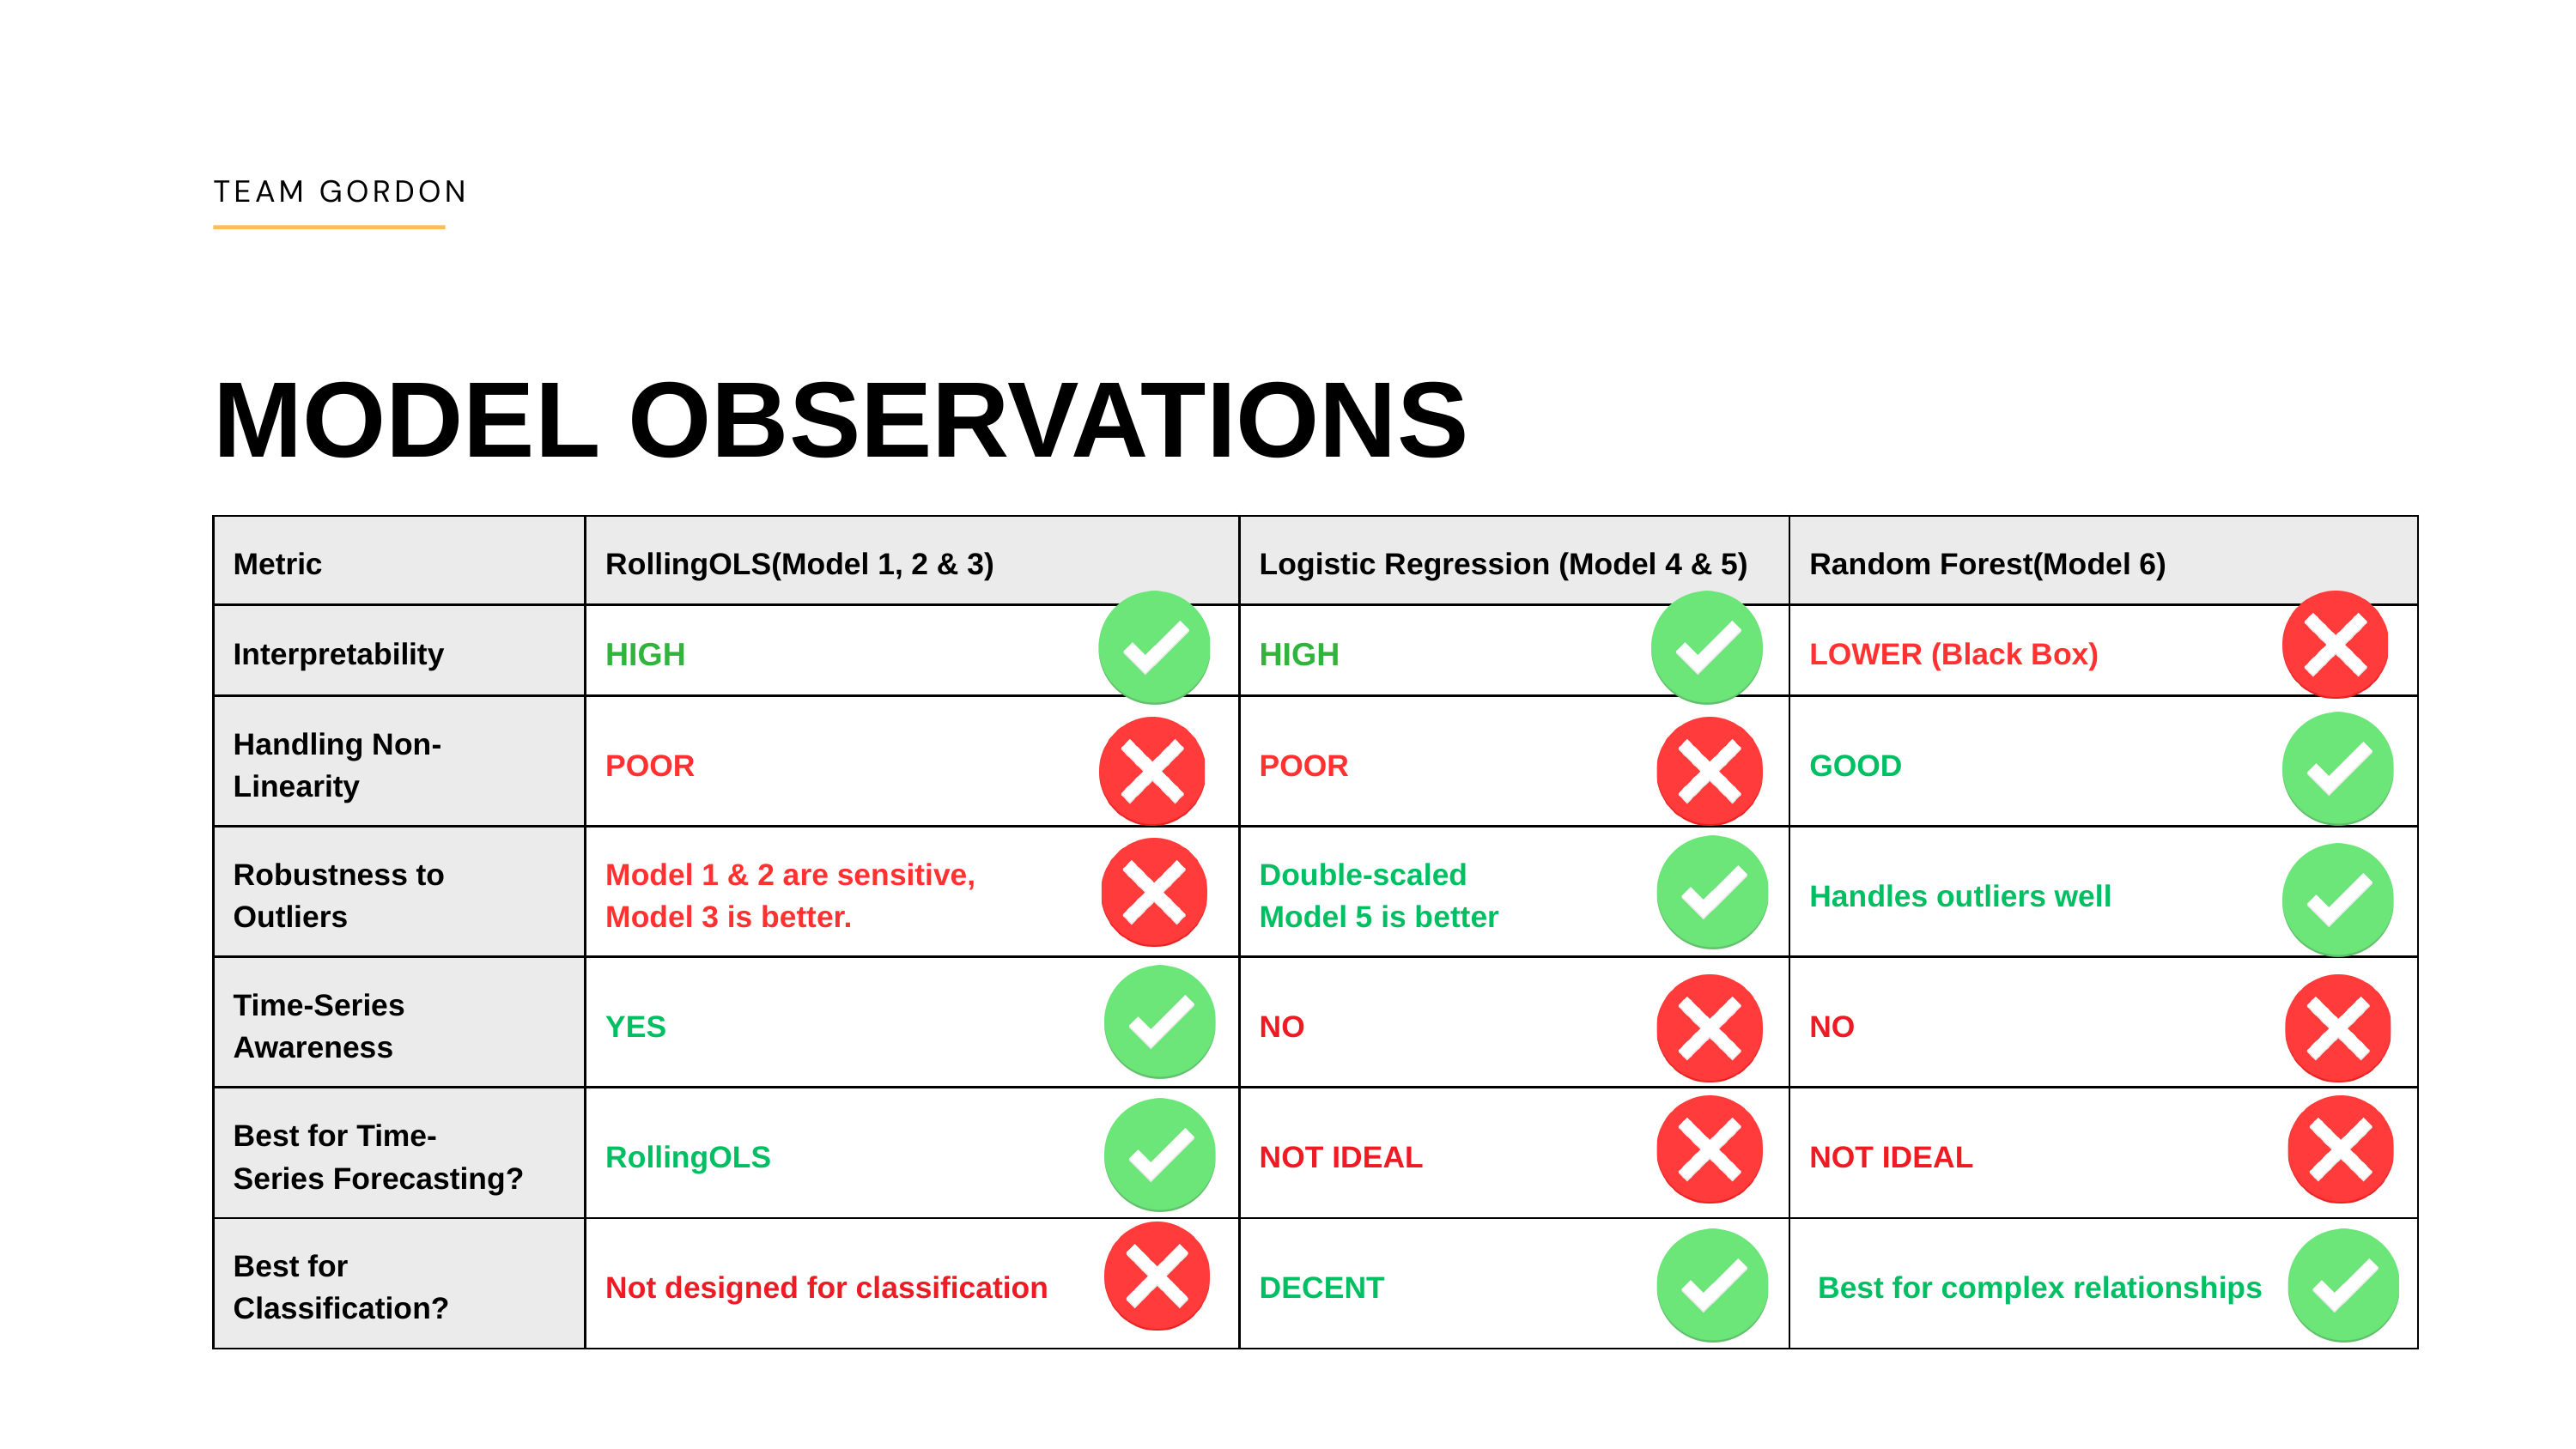

TEAM GORDON

MODEL OBSERVATIONS
| Metric | RollingOLS(Model 1, 2 & 3) | Logistic Regression (Model 4 & 5) | Random Forest(Model 6) |
| --- | --- | --- | --- |
| Interpretability | HIGH | HIGH | LOWER (Black Box) |
| Handling Non-Linearity | POOR | POOR | GOOD |
| Robustness to Outliers | Model 1 & 2 are sensitive, Model 3 is better. | Double-scaled  Model 5 is better | Handles outliers well |
| Time-Series Awareness | YES | NO | NO |
| Best for Time-Series Forecasting? | RollingOLS | NOT IDEAL | NOT IDEAL |
| Best for Classification? | Not designed for classification | DECENT | Best for complex relationships |